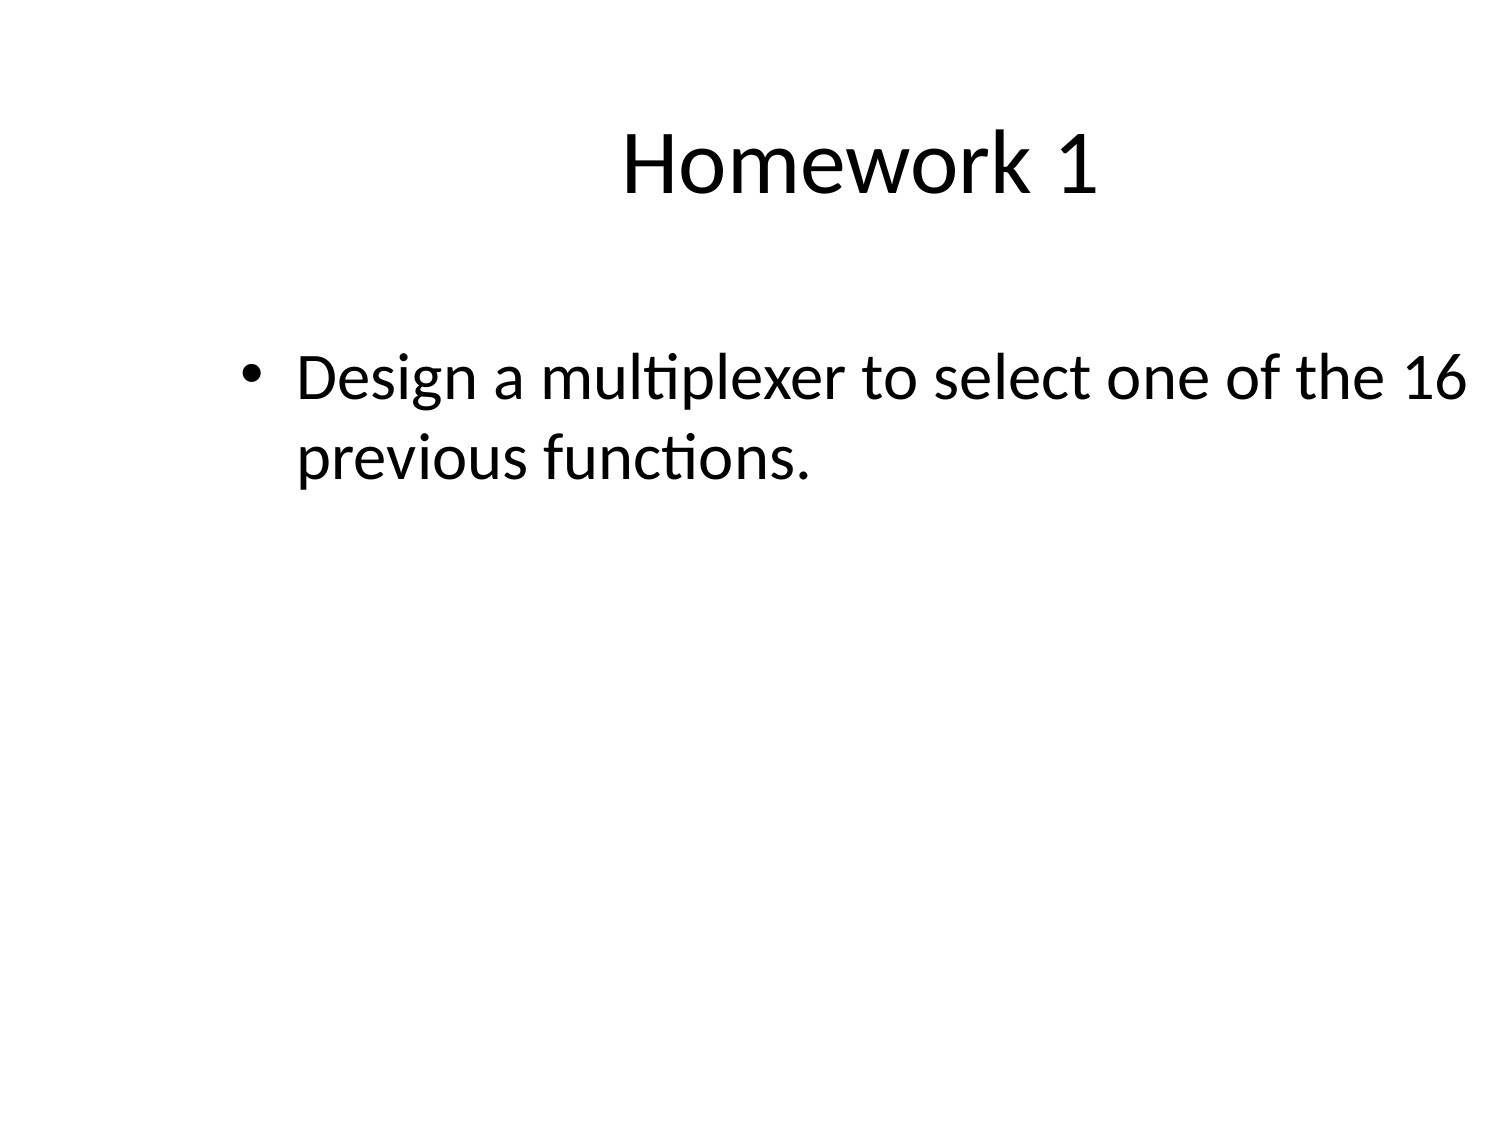

Homework 1
Design a multiplexer to select one of the 16 previous functions.